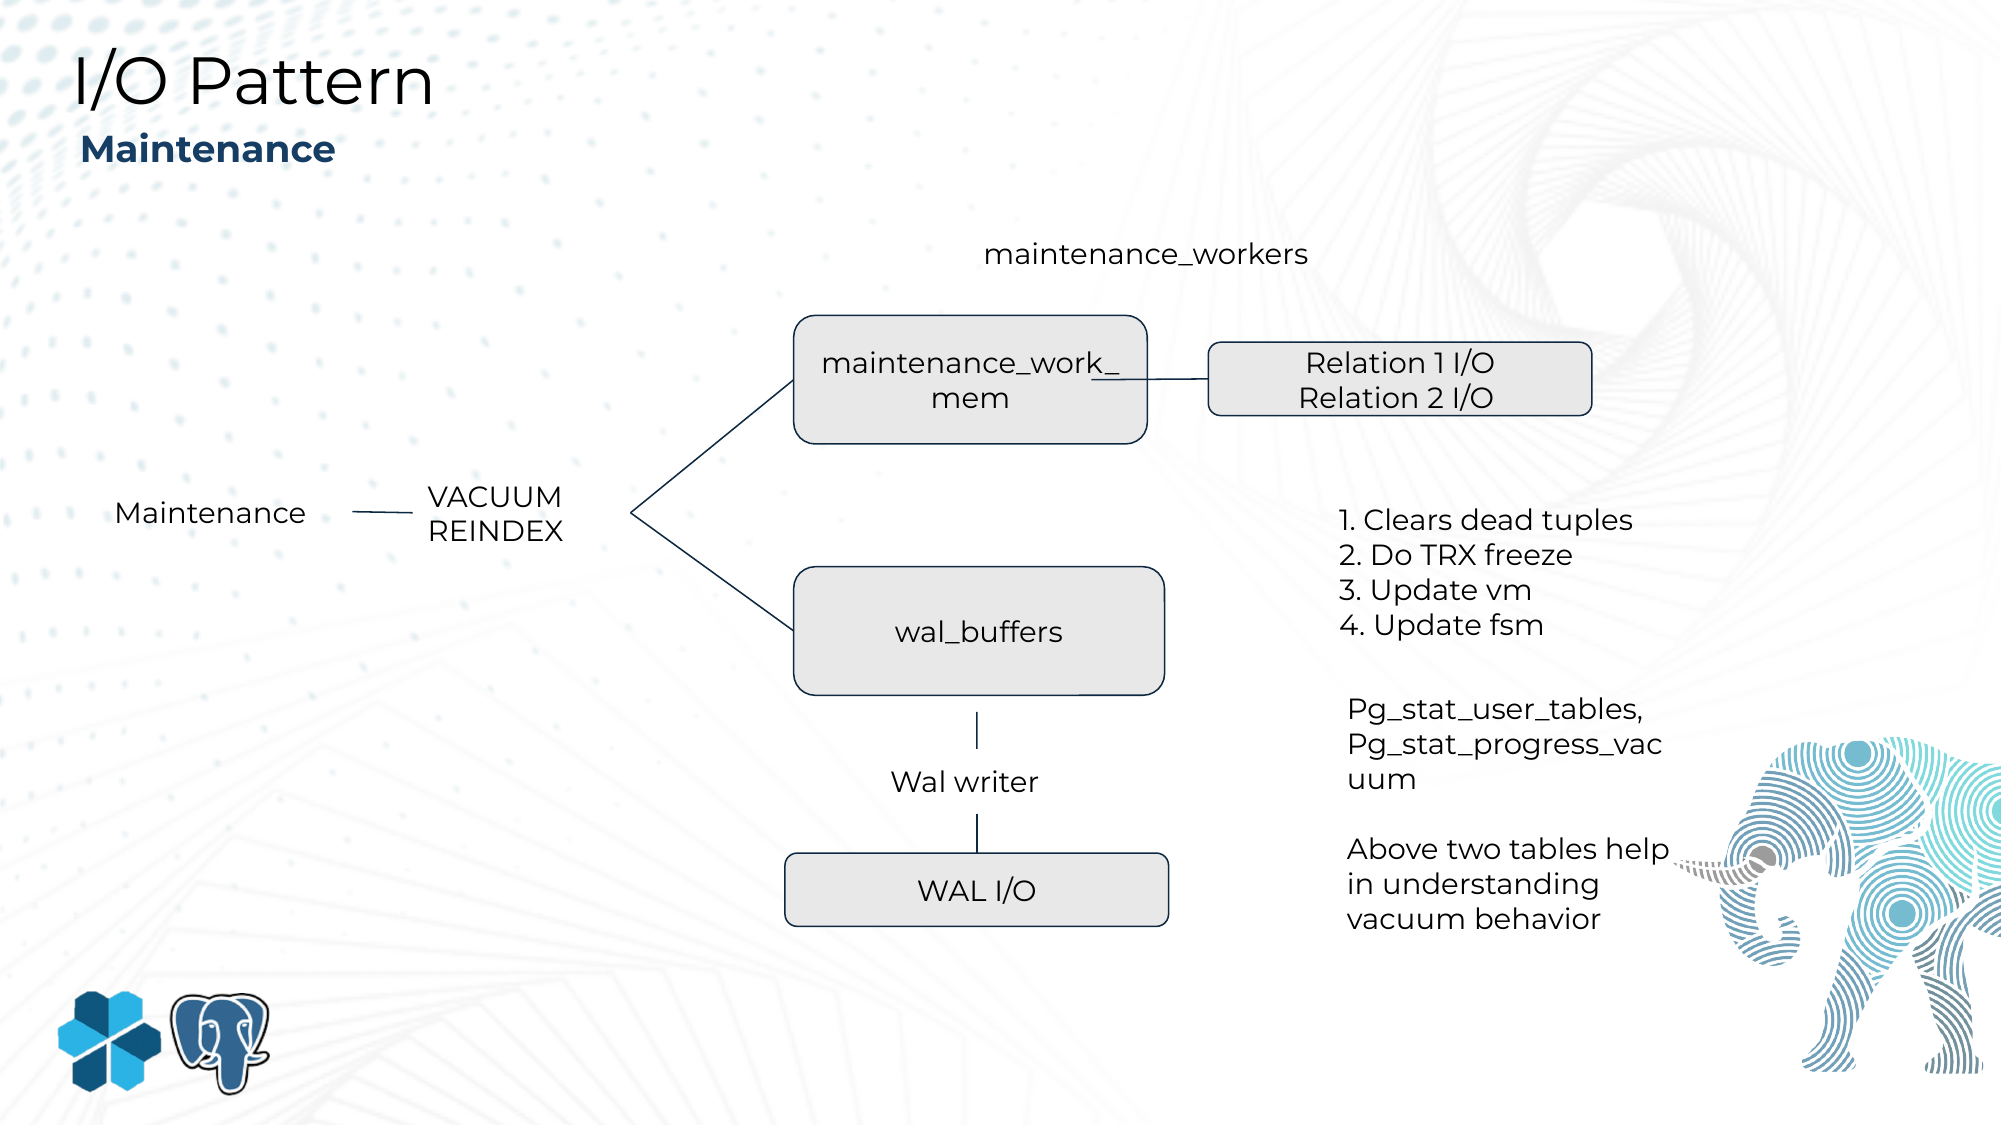

I/O Pattern
Maintenance
maintenance_workers
maintenance_work_mem
Relation 1 I/O
Relation 2 I/O
VACUUM
REINDEX
Maintenance
1. Clears dead tuples
2. Do TRX freeze
3. Update vm
4. Update fsm
wal_buffers
Pg_stat_user_tables, Pg_stat_progress_vacuum
Above two tables help in understanding vacuum behavior
Wal writer
WAL I/O